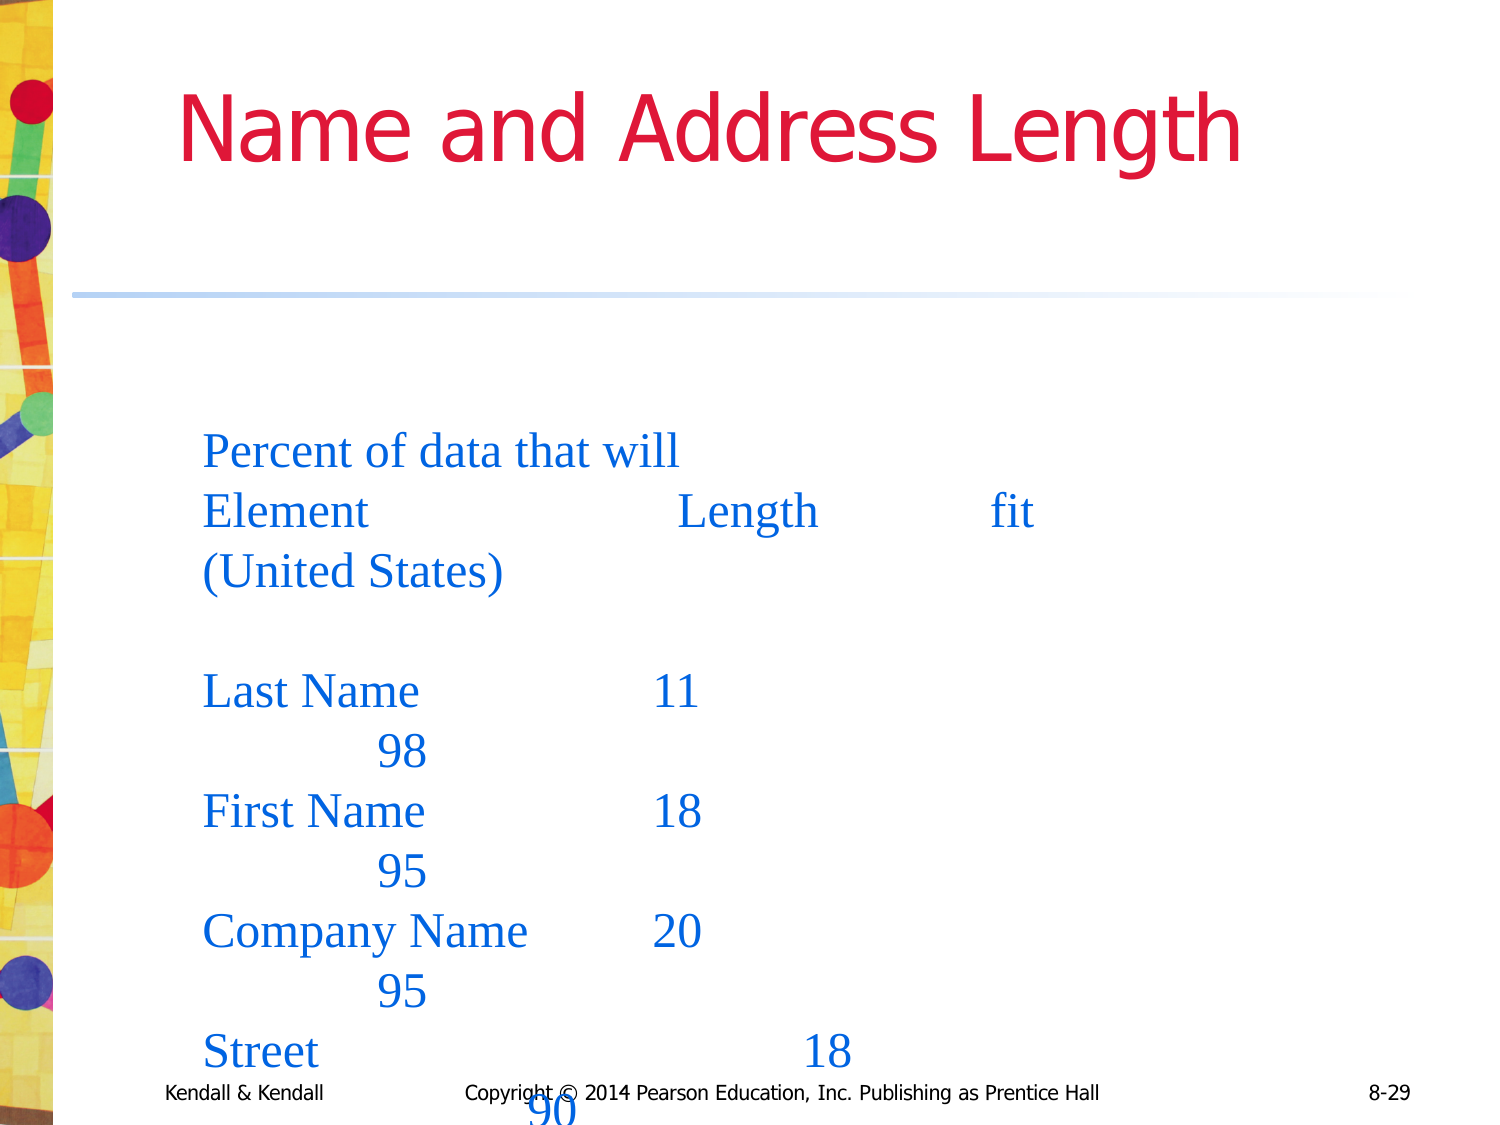

# Name and Address Length
						     Percent of data that will
Element 	 	  Length	   fit (United States)

Last Name     		11				  98
First Name		18				  95
Company Name	20				  95
Street				18				  90
City				17				  99
Kendall & Kendall	Copyright © 2014 Pearson Education, Inc. Publishing as Prentice Hall
8-29